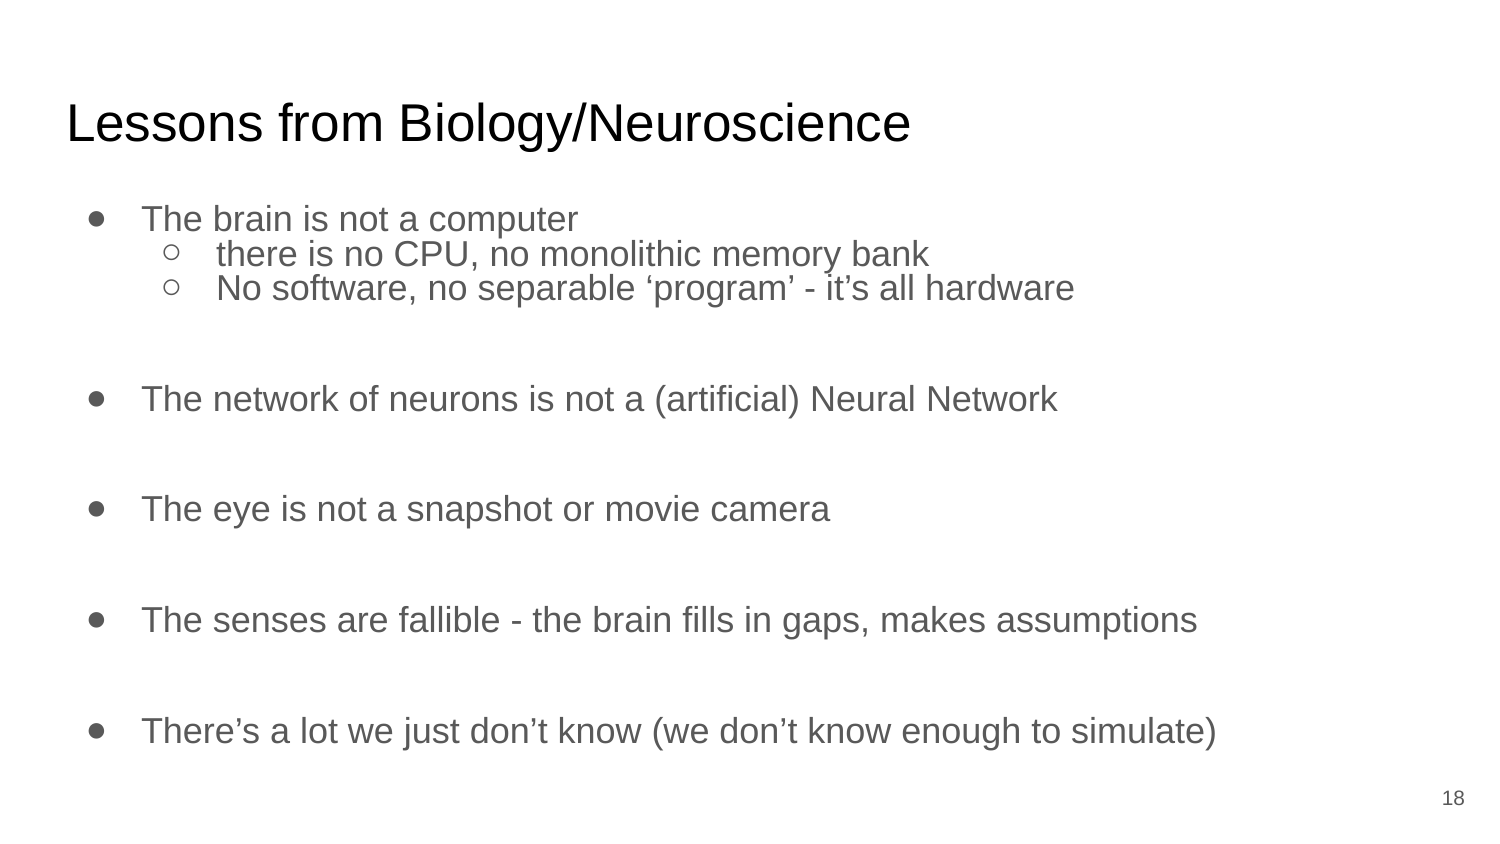

# Lessons from Biology/Neuroscience
The brain is not a computer
there is no CPU, no monolithic memory bank
No software, no separable ‘program’ - it’s all hardware

The network of neurons is not a (artificial) Neural Network

The eye is not a snapshot or movie camera

The senses are fallible - the brain fills in gaps, makes assumptions

There’s a lot we just don’t know (we don’t know enough to simulate)

18